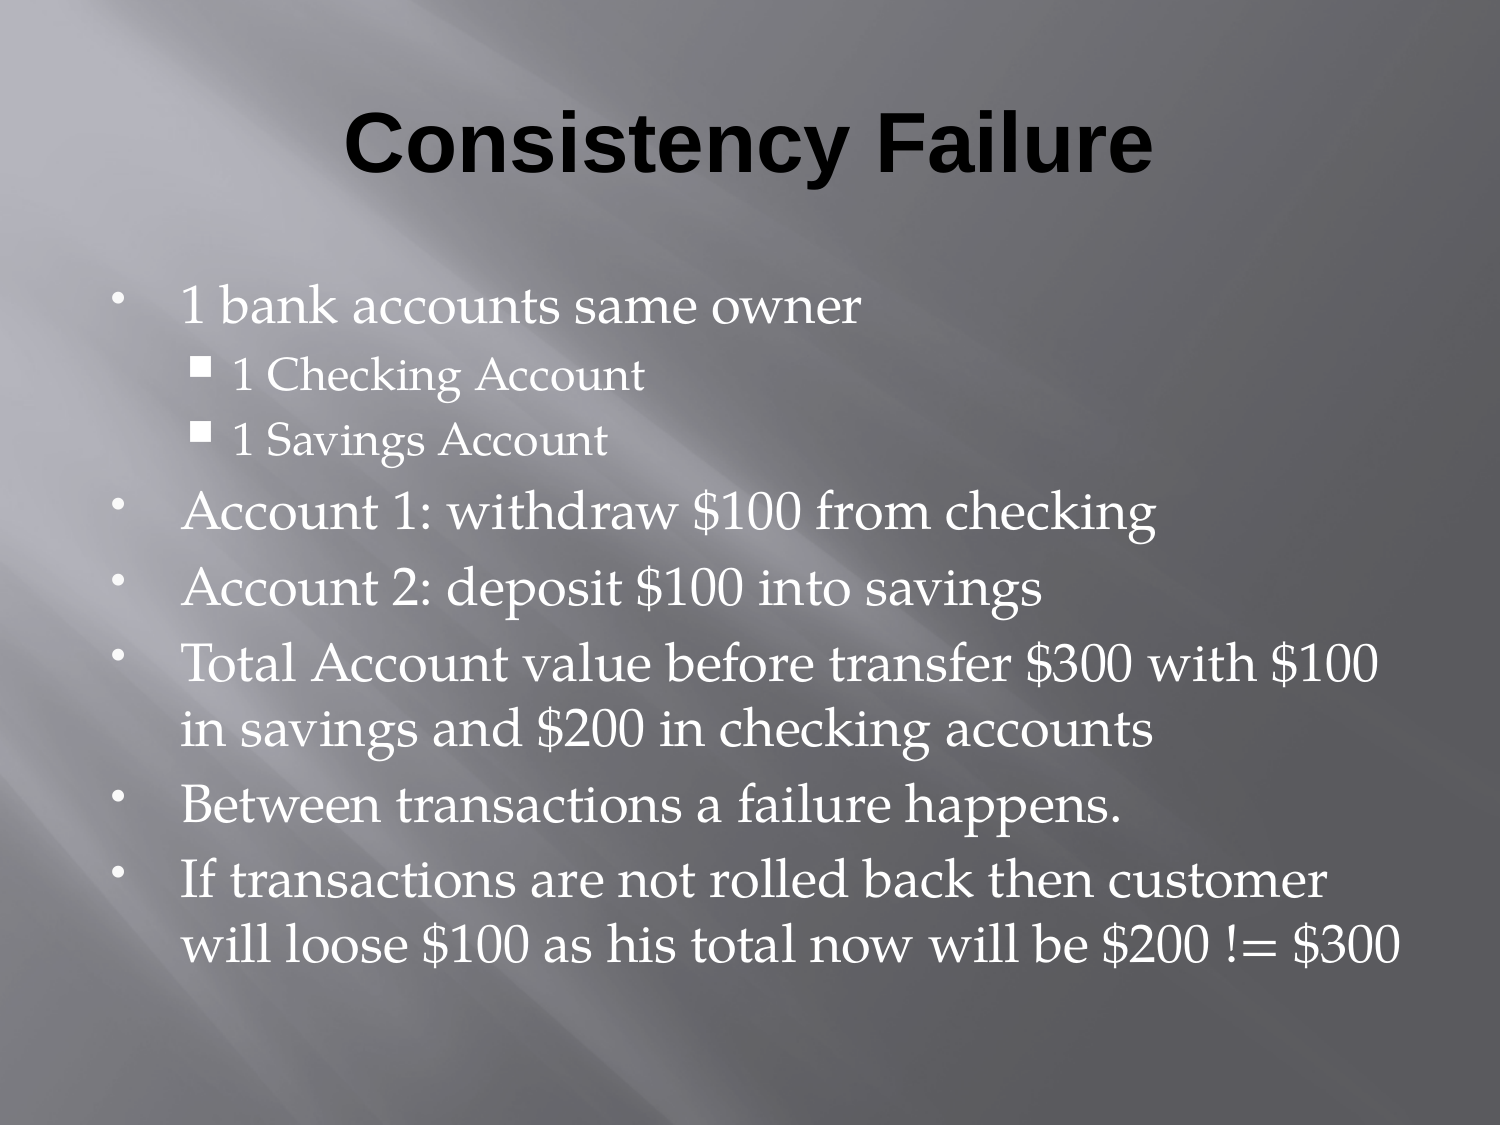

# Consistency Failure
1 bank accounts same owner
1 Checking Account
1 Savings Account
Account 1: withdraw $100 from checking
Account 2: deposit $100 into savings
Total Account value before transfer $300 with $100 in savings and $200 in checking accounts
Between transactions a failure happens.
If transactions are not rolled back then customer will loose $100 as his total now will be $200 != $300